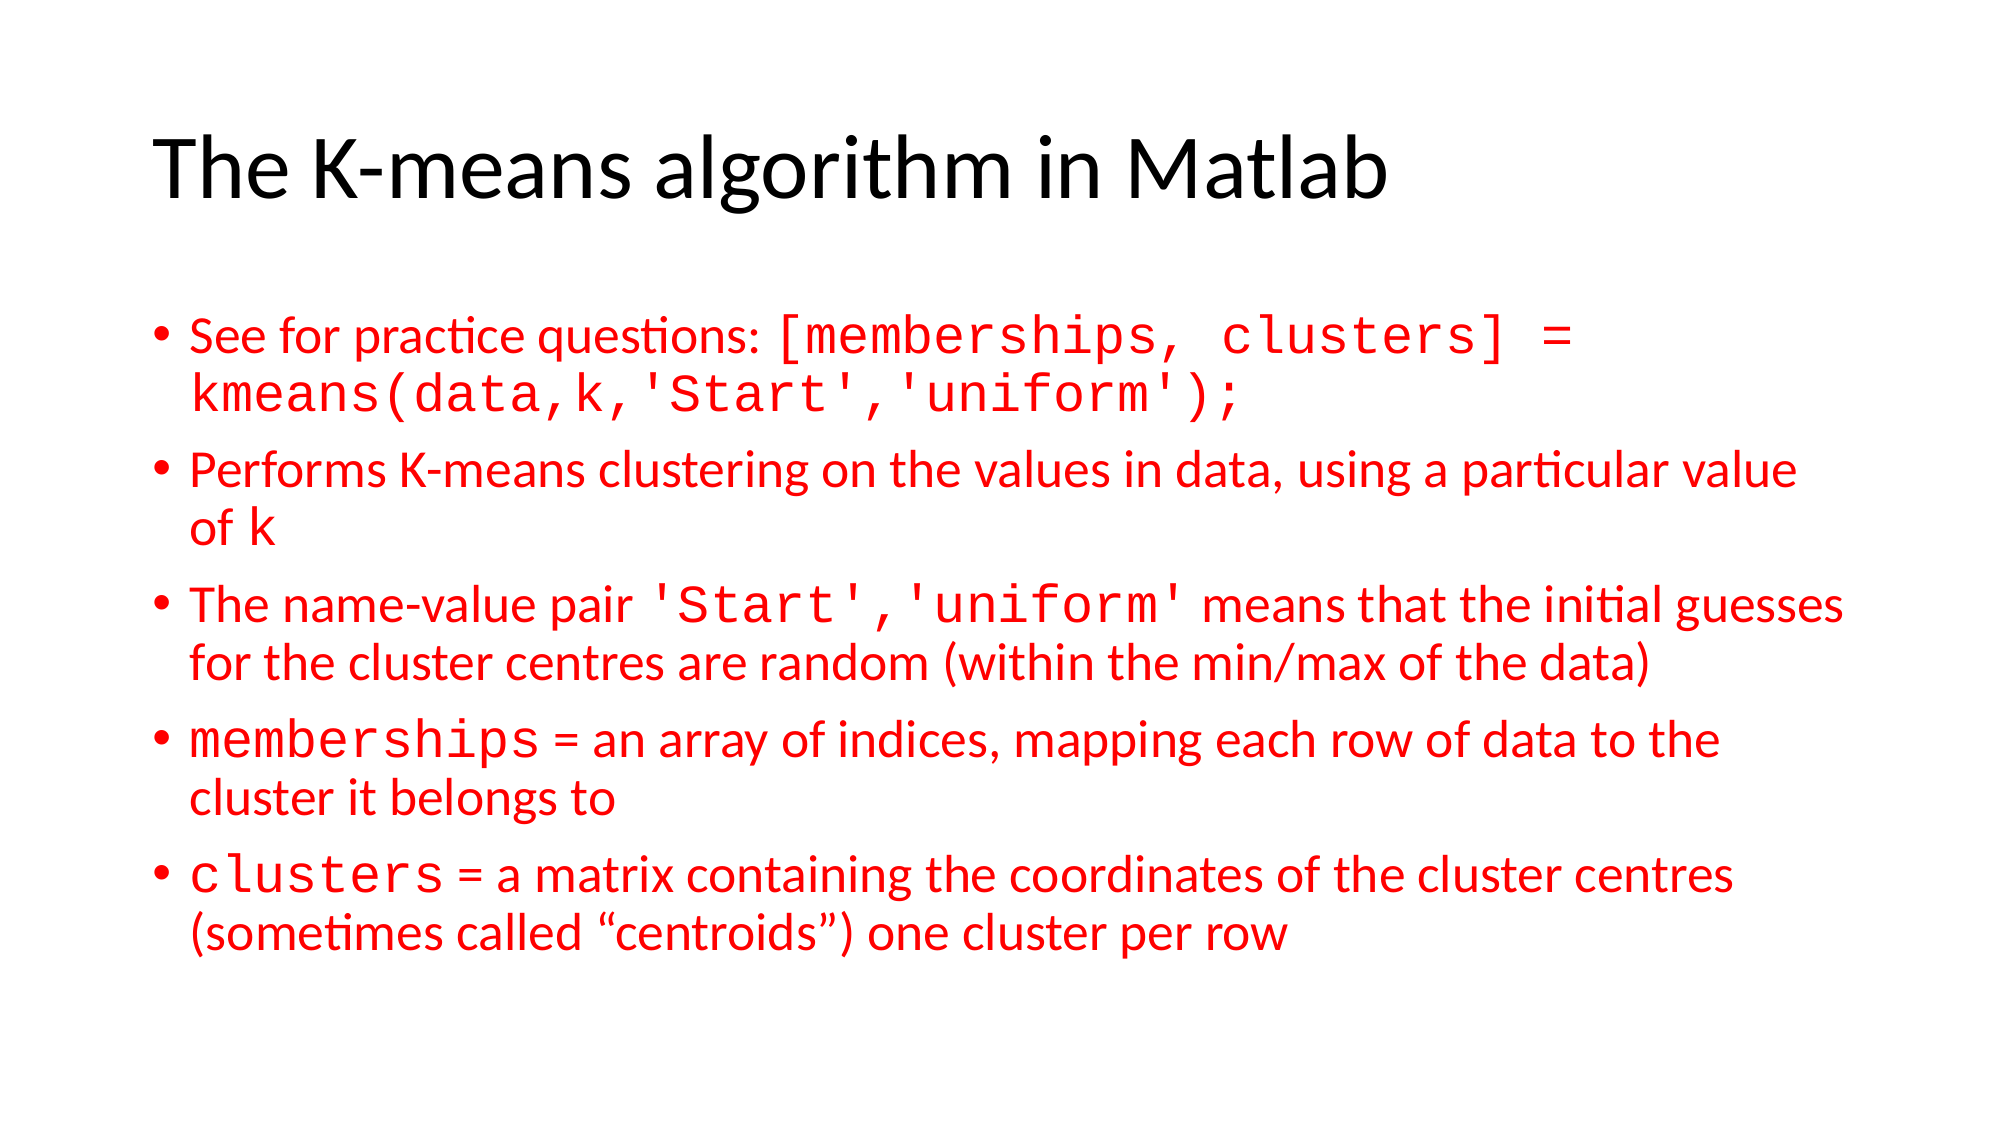

# The K-means algorithm in Matlab
See for practice questions: [memberships, clusters] = kmeans(data,k,'Start','uniform');
Performs K-means clustering on the values in data, using a particular value of k
The name-value pair 'Start','uniform' means that the initial guesses for the cluster centres are random (within the min/max of the data)
memberships = an array of indices, mapping each row of data to the cluster it belongs to
clusters = a matrix containing the coordinates of the cluster centres (sometimes called “centroids”) one cluster per row